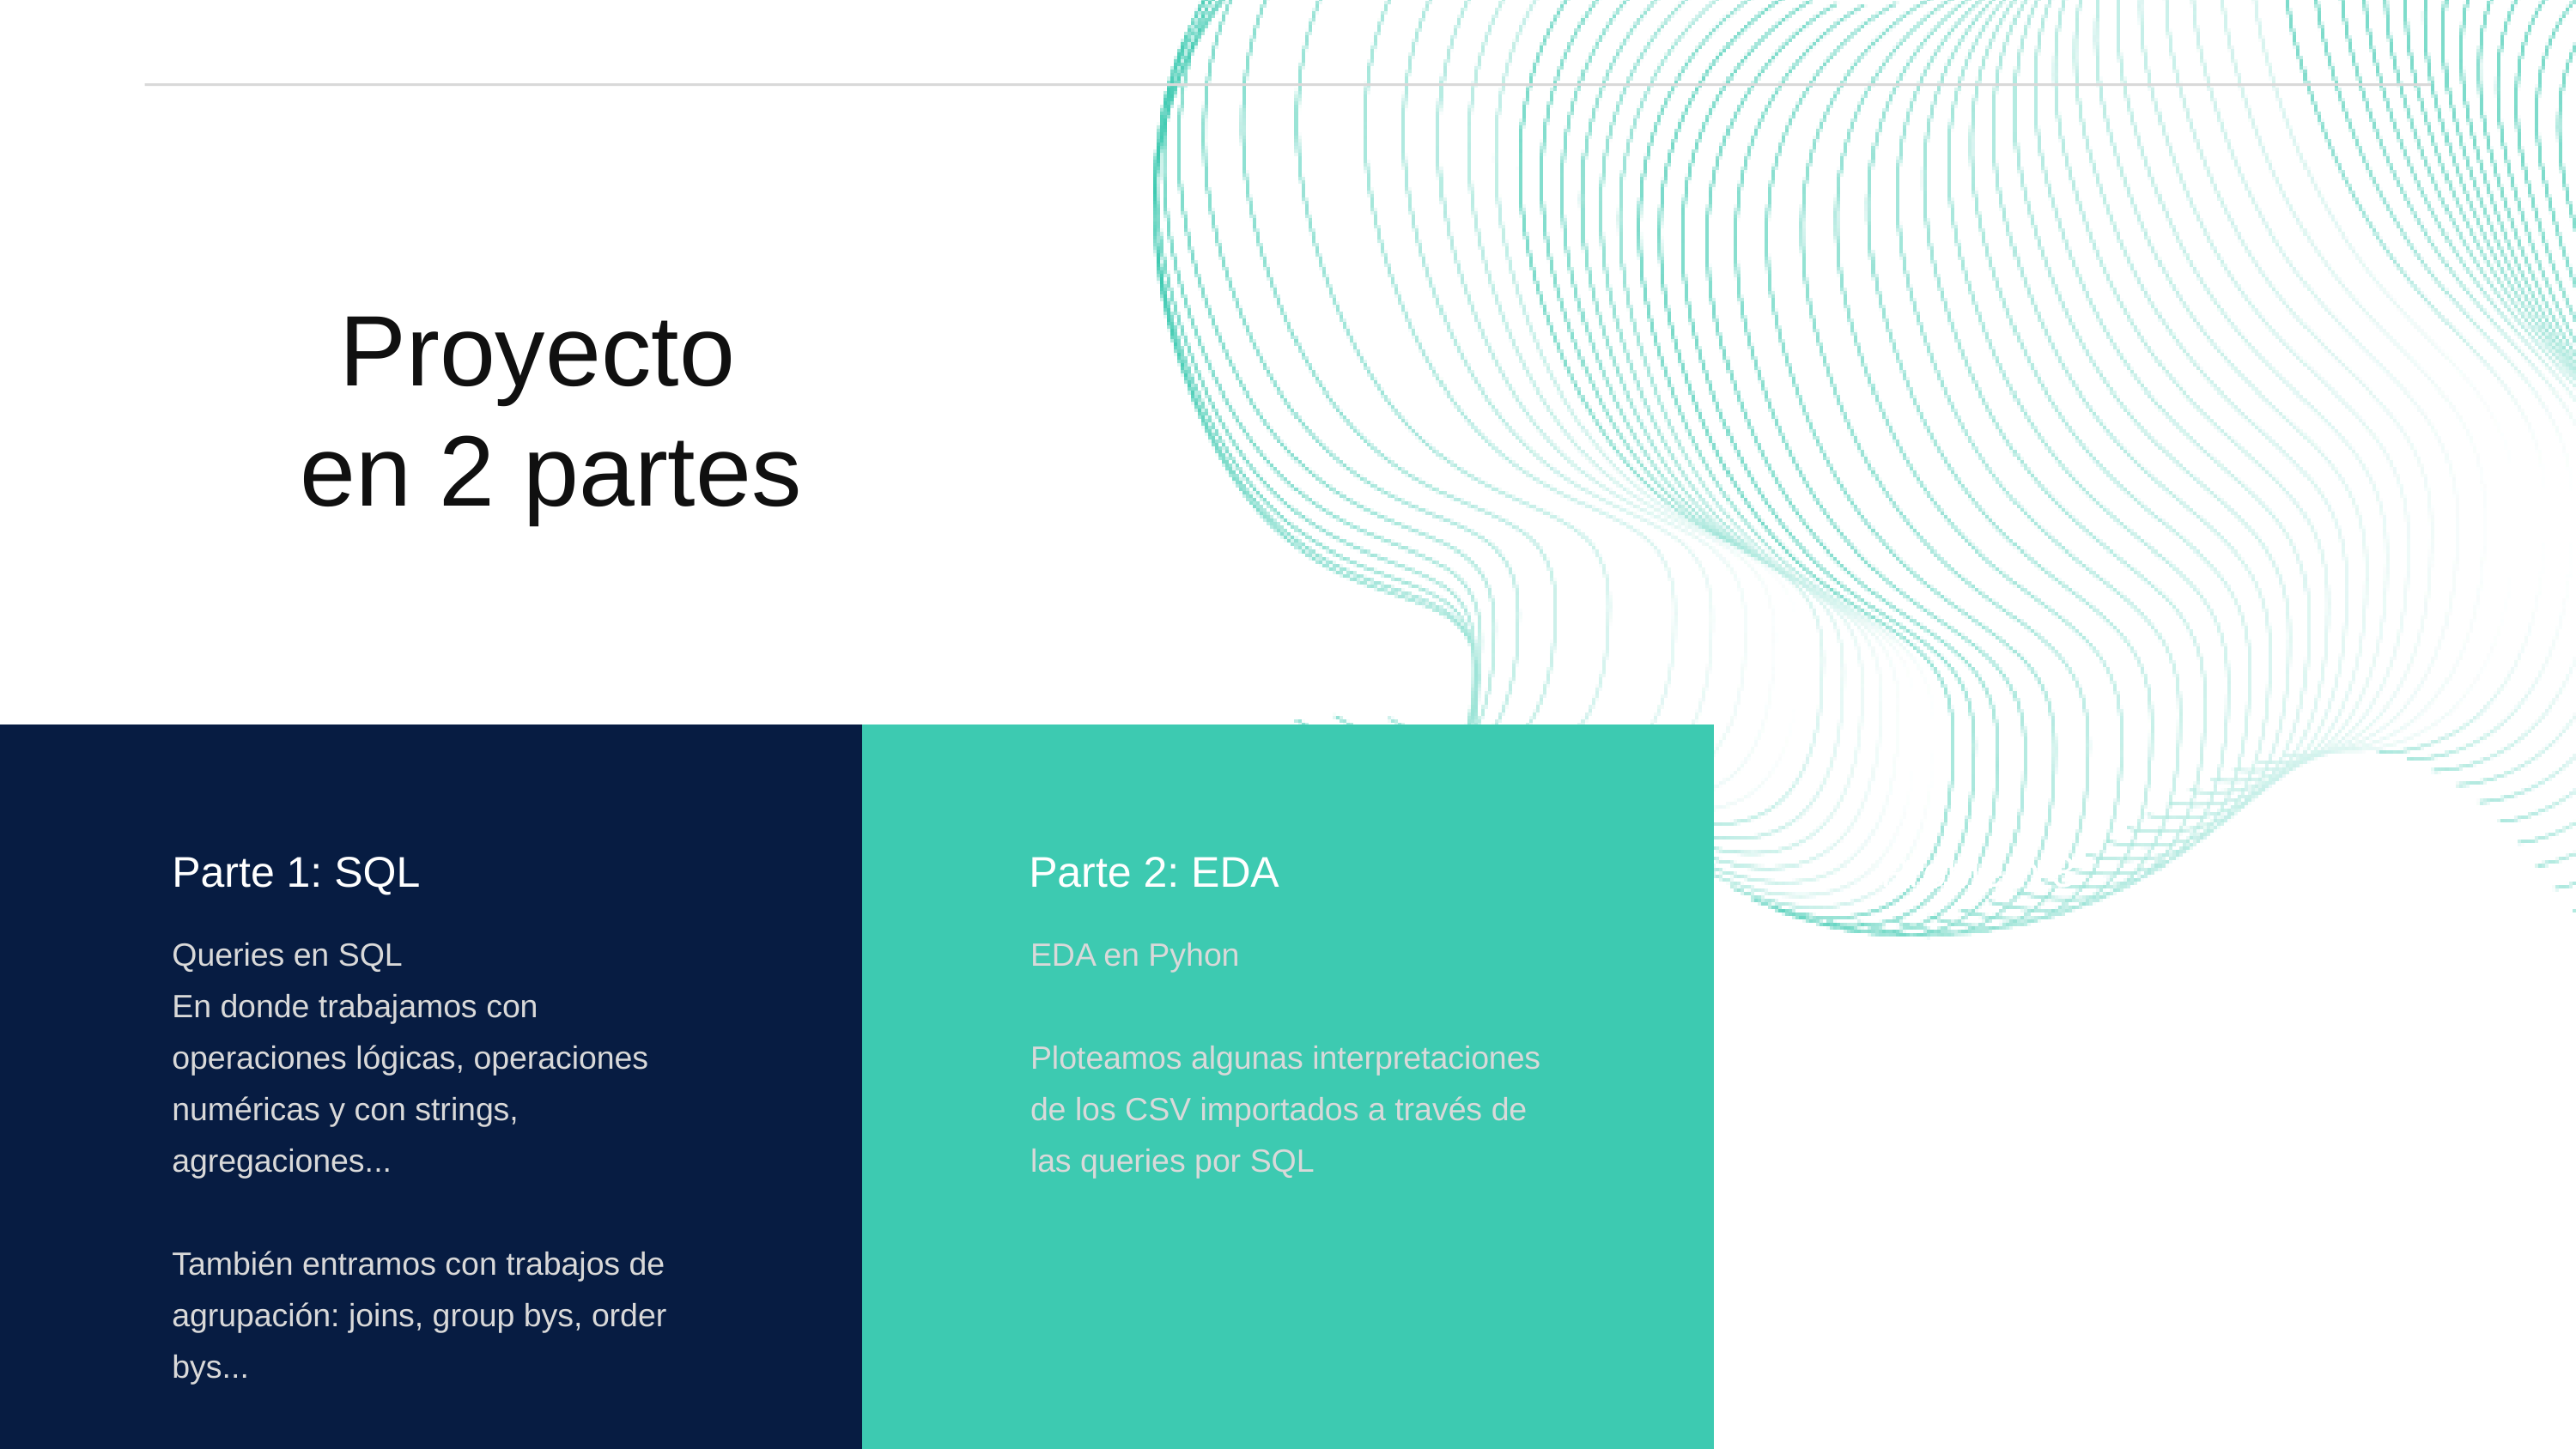

Proyecto
en 2 partes

Parte 1: SQL
Parte 2: EDA
Problem 3
Queries en SQL
En donde trabajamos con operaciones lógicas, operaciones numéricas y con strings, agregaciones...

También entramos con trabajos de agrupación: joins, group bys, order bys...
EDA en Pyhon

Ploteamos algunas interpretaciones de los CSV importados a través de las queries por SQL